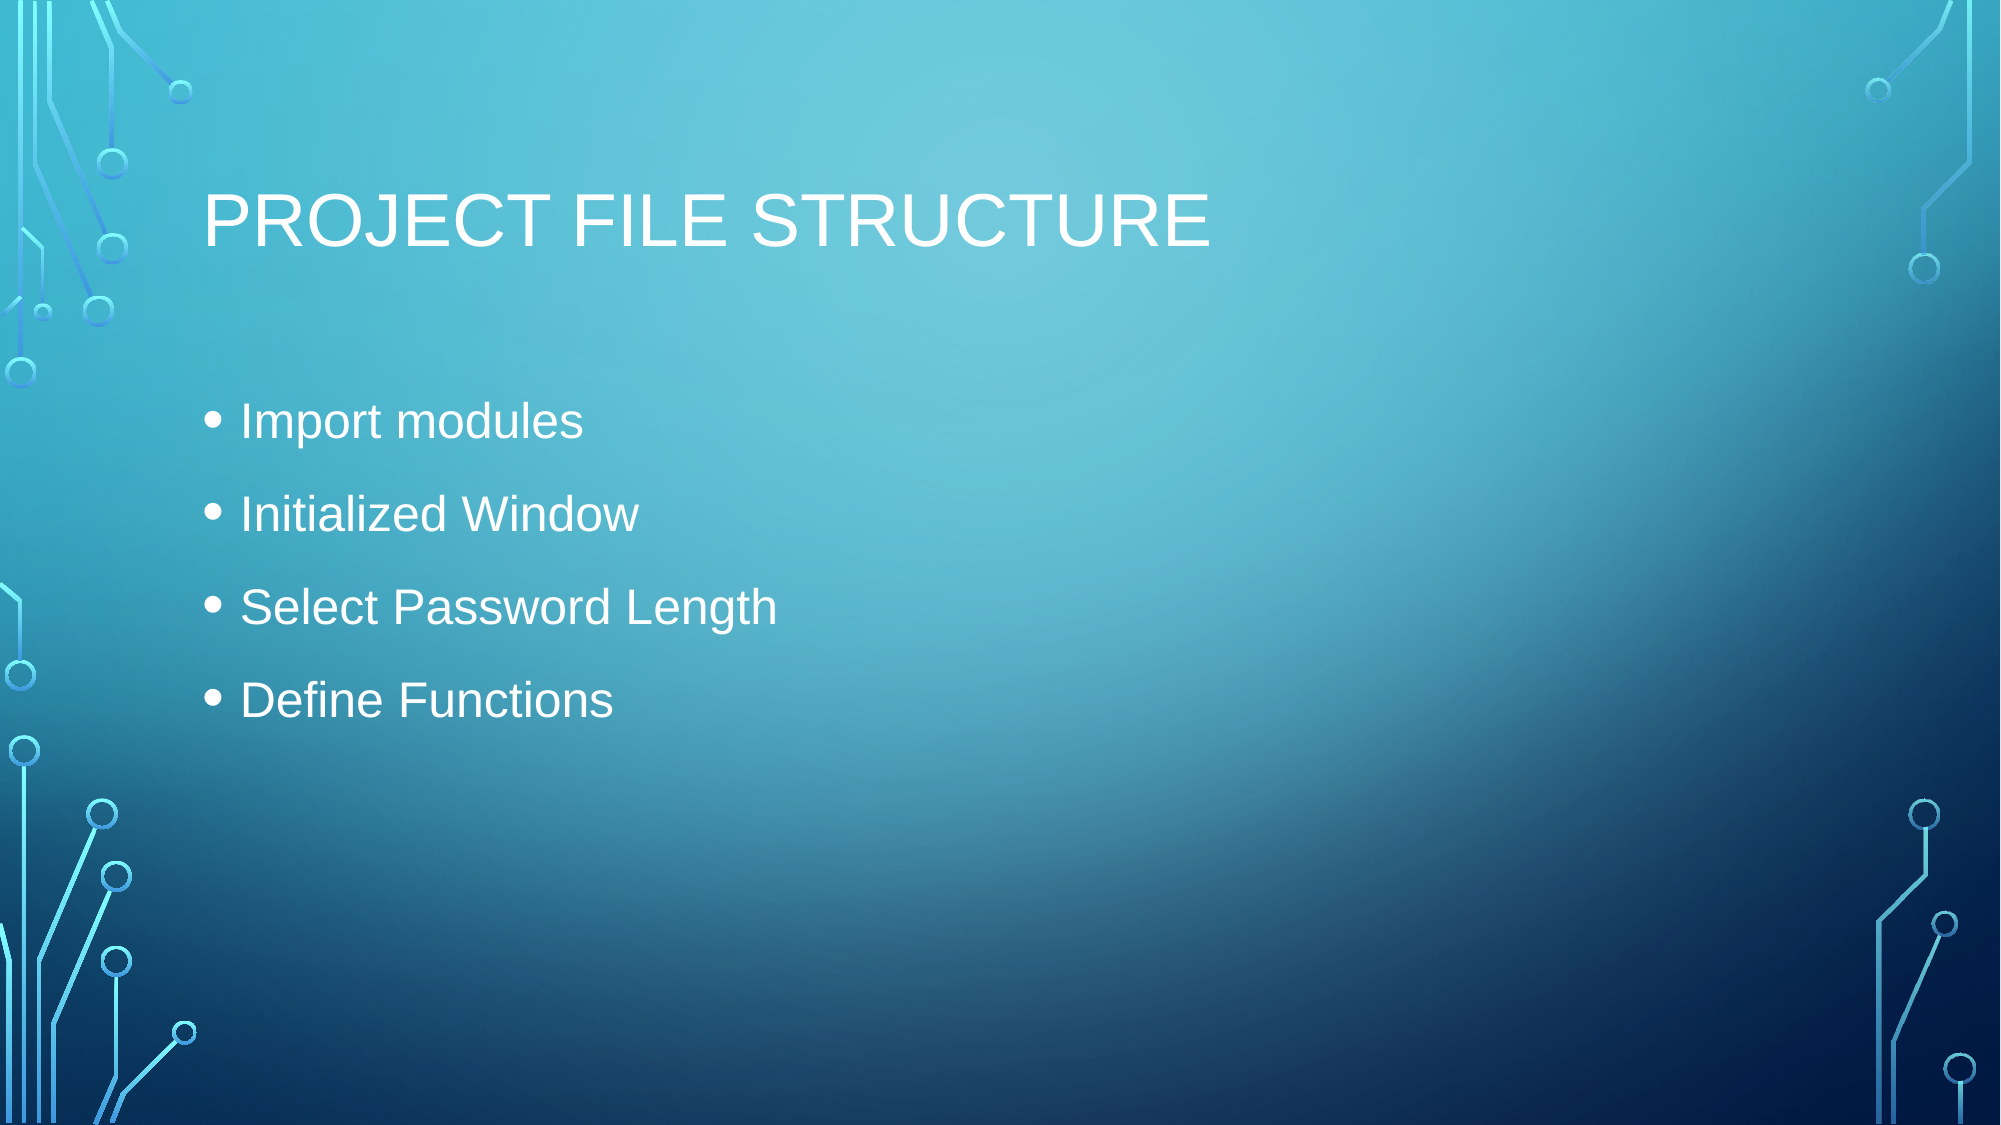

# Project file structure
Import modules
Initialized Window
Select Password Length
Define Functions